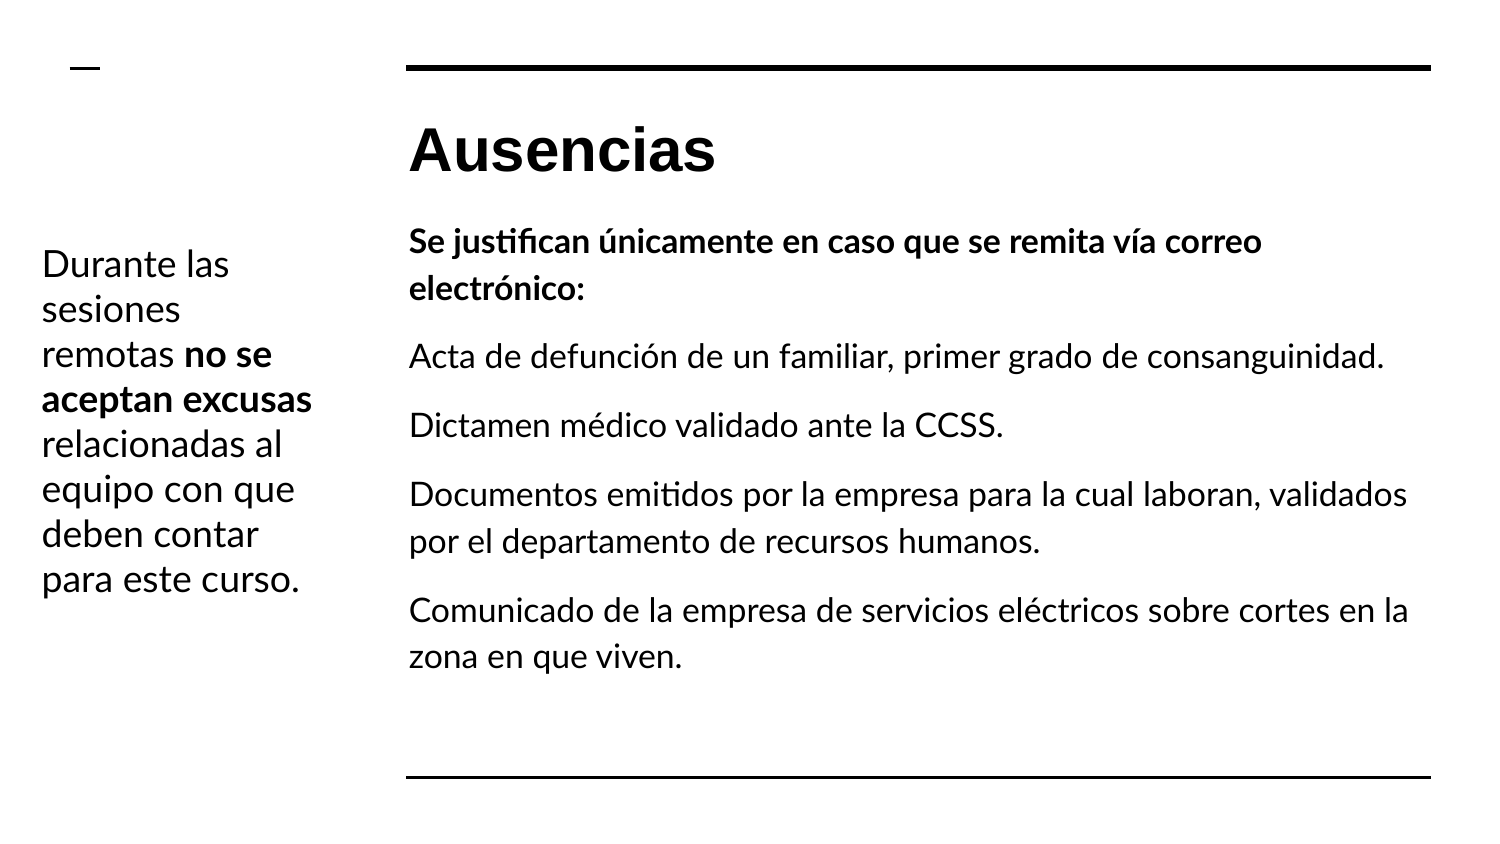

# Ausencias
Se justifican únicamente en caso que se remita vía correo electrónico:
Acta de defunción de un familiar, primer grado de consanguinidad.
Dictamen médico validado ante la CCSS.
Documentos emitidos por la empresa para la cual laboran, validados por el departamento de recursos humanos.
Comunicado de la empresa de servicios eléctricos sobre cortes en la zona en que viven.
Durante las sesiones remotas no se aceptan excusas relacionadas al equipo con que deben contar para este curso.